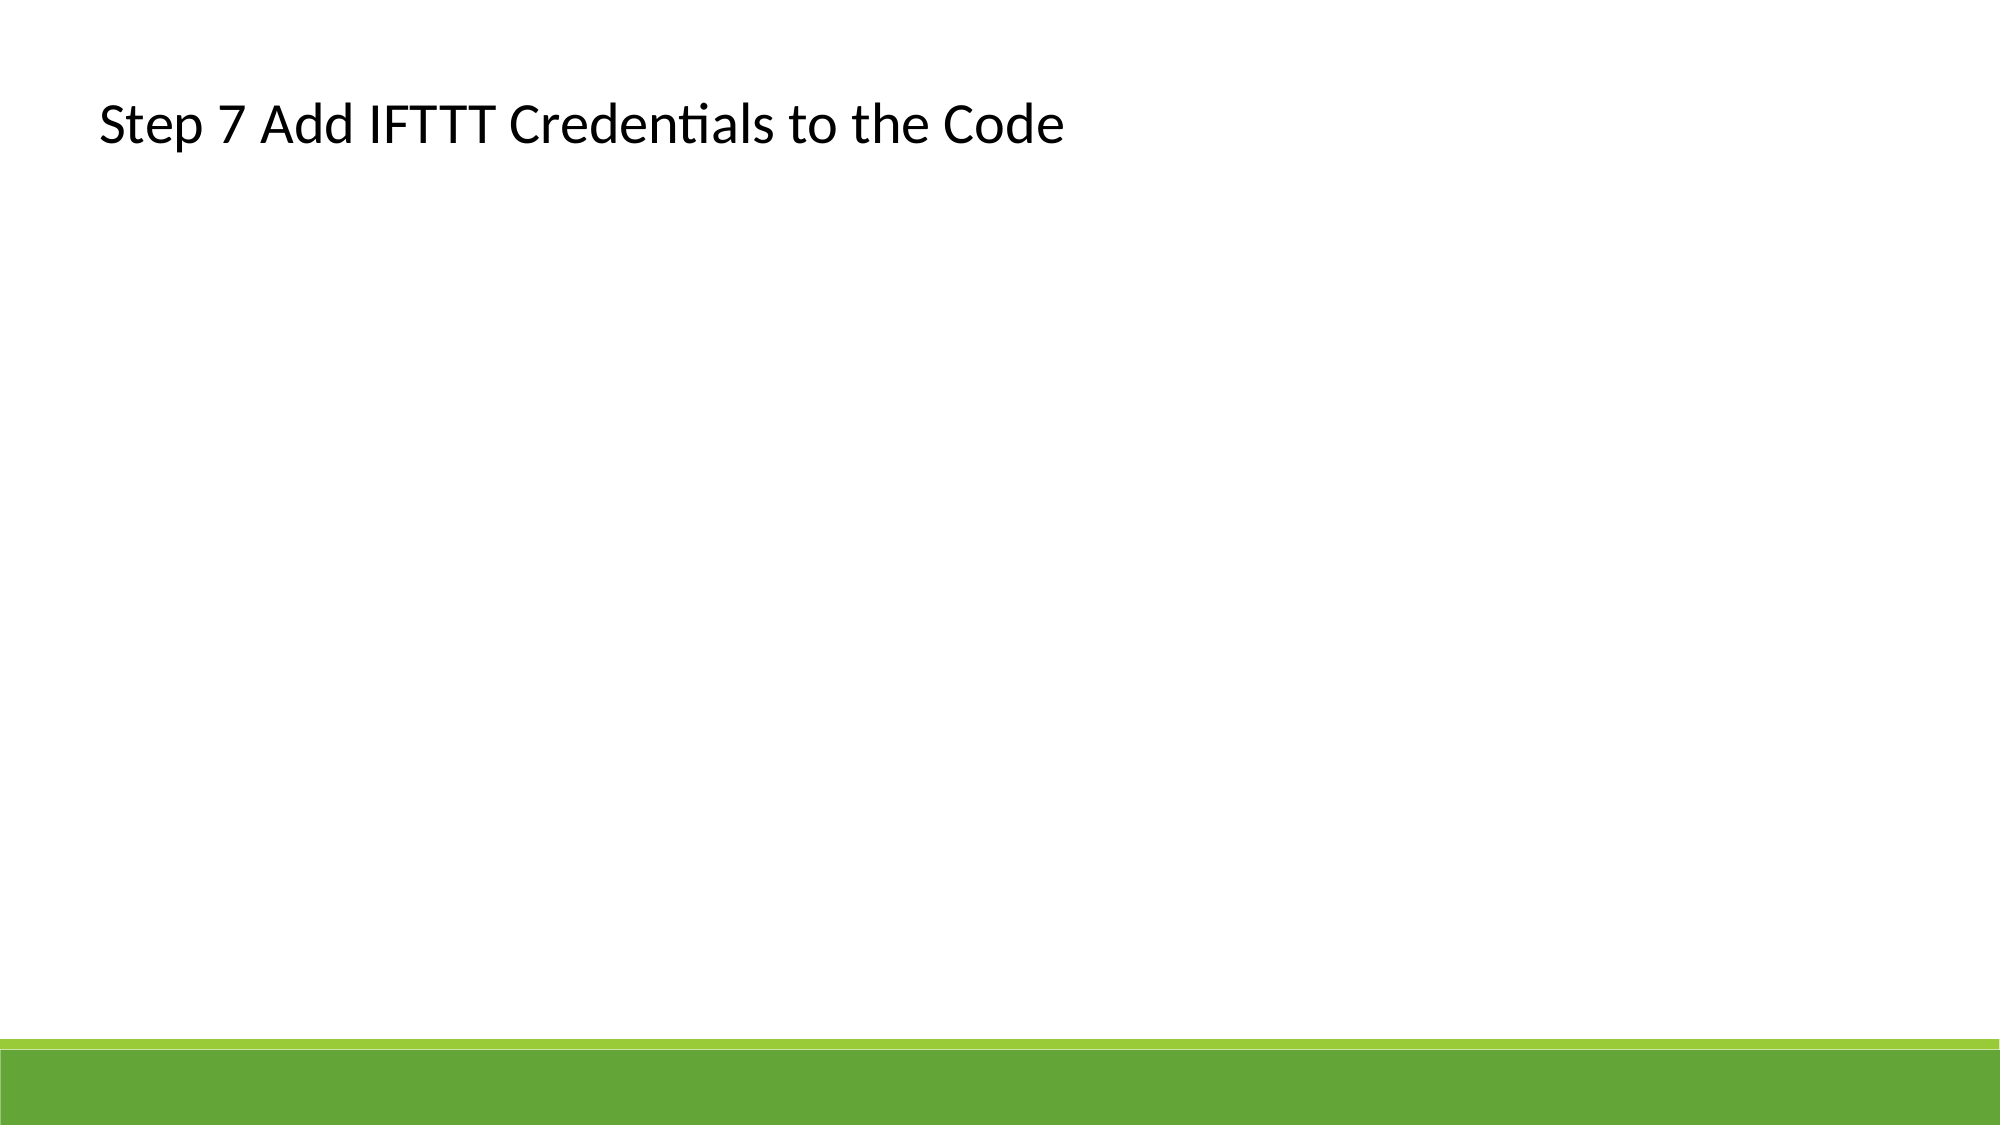

Step 7 Add IFTTT Credentials to the Code